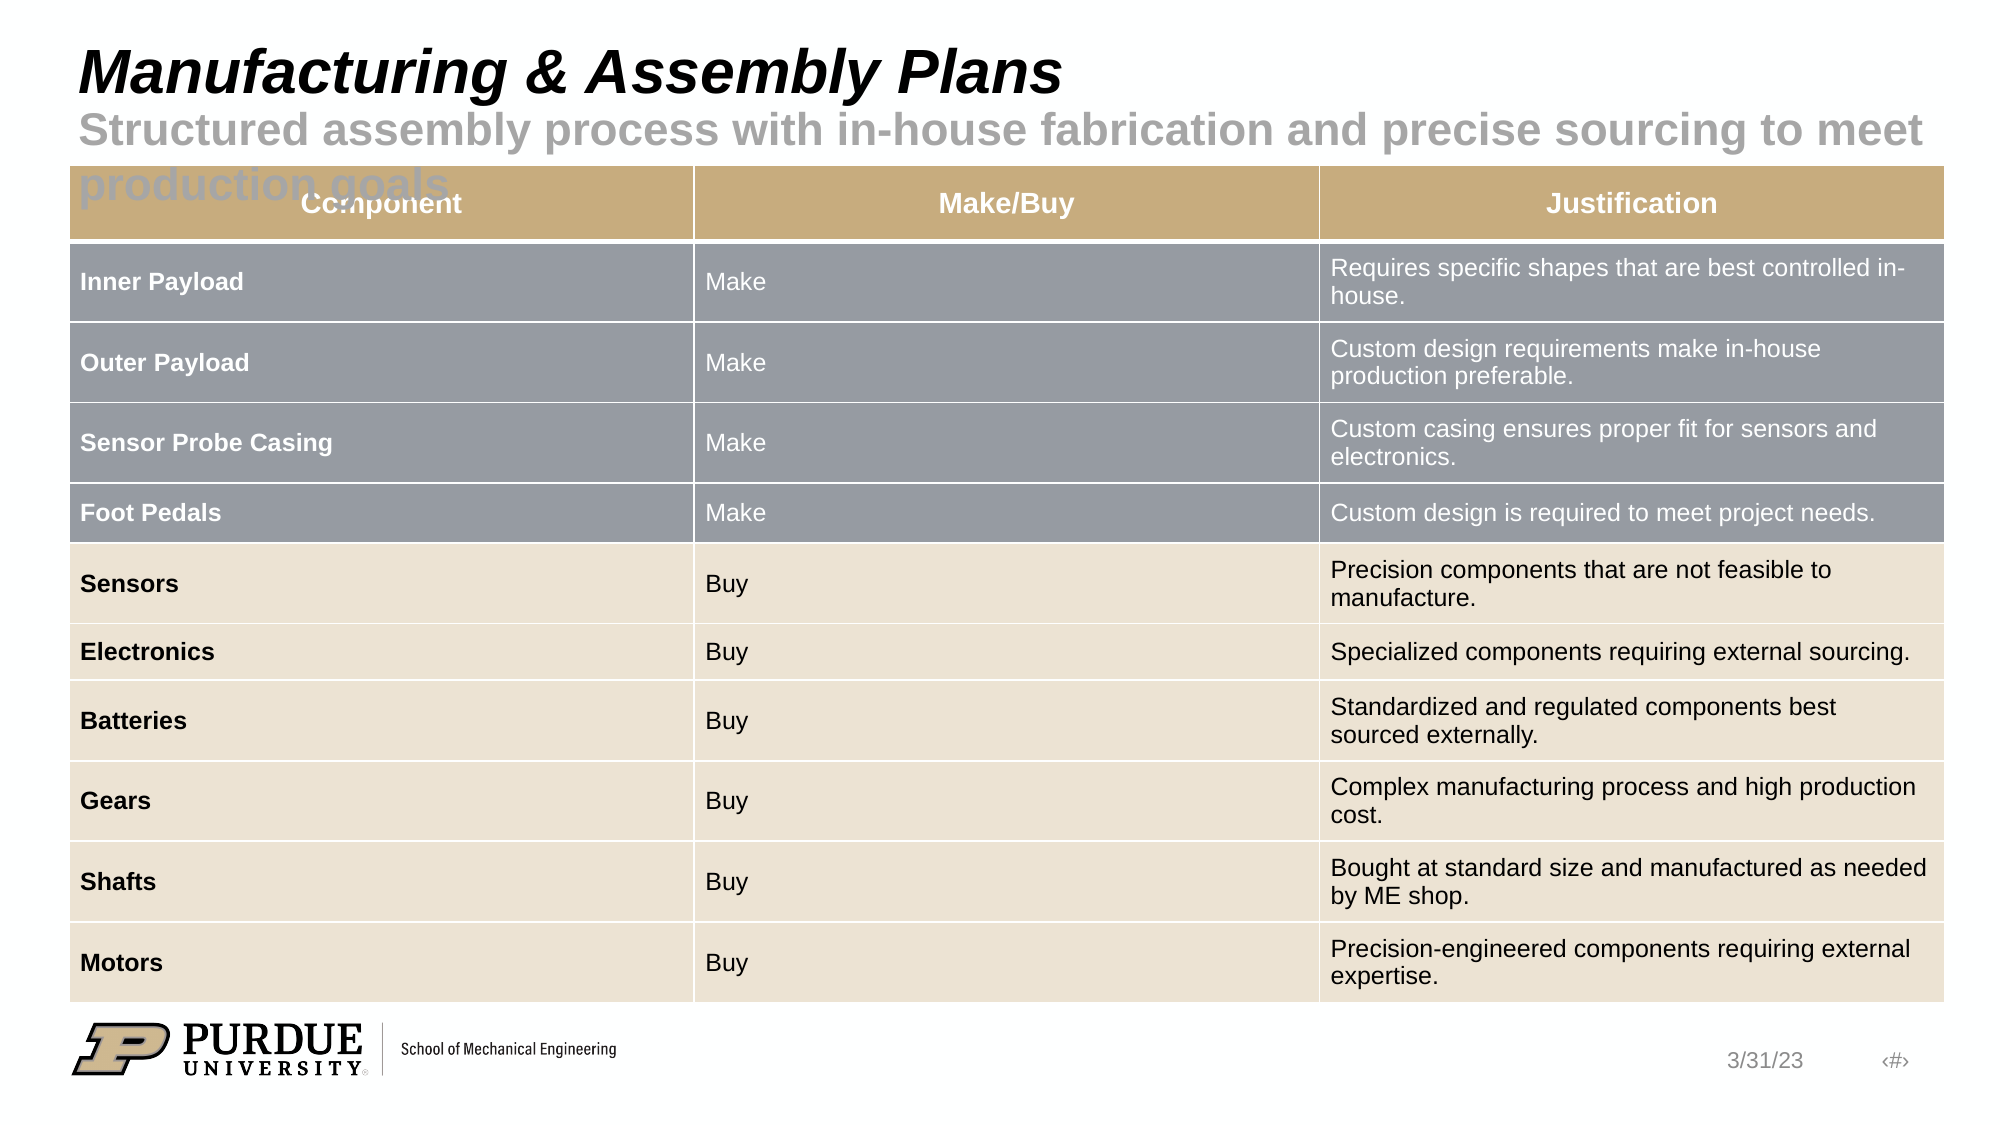

# Manufacturing & Assembly Plans
Structured assembly process with in-house fabrication and precise sourcing to meet production goals
| Component | Make/Buy | Justification |
| --- | --- | --- |
| Inner Payload | Make | Requires specific shapes that are best controlled in-house. |
| Outer Payload | Make | Custom design requirements make in-house production preferable. |
| Sensor Probe Casing | Make | Custom casing ensures proper fit for sensors and electronics. |
| Foot Pedals | Make | Custom design is required to meet project needs. |
| Sensors | Buy | Precision components that are not feasible to manufacture. |
| Electronics | Buy | Specialized components requiring external sourcing. |
| Batteries | Buy | Standardized and regulated components best sourced externally. |
| Gears | Buy | Complex manufacturing process and high production cost. |
| Shafts | Buy | Bought at standard size and manufactured as needed by ME shop. |
| Motors | Buy | Precision-engineered components requiring external expertise. |
3/31/23            ‹#›